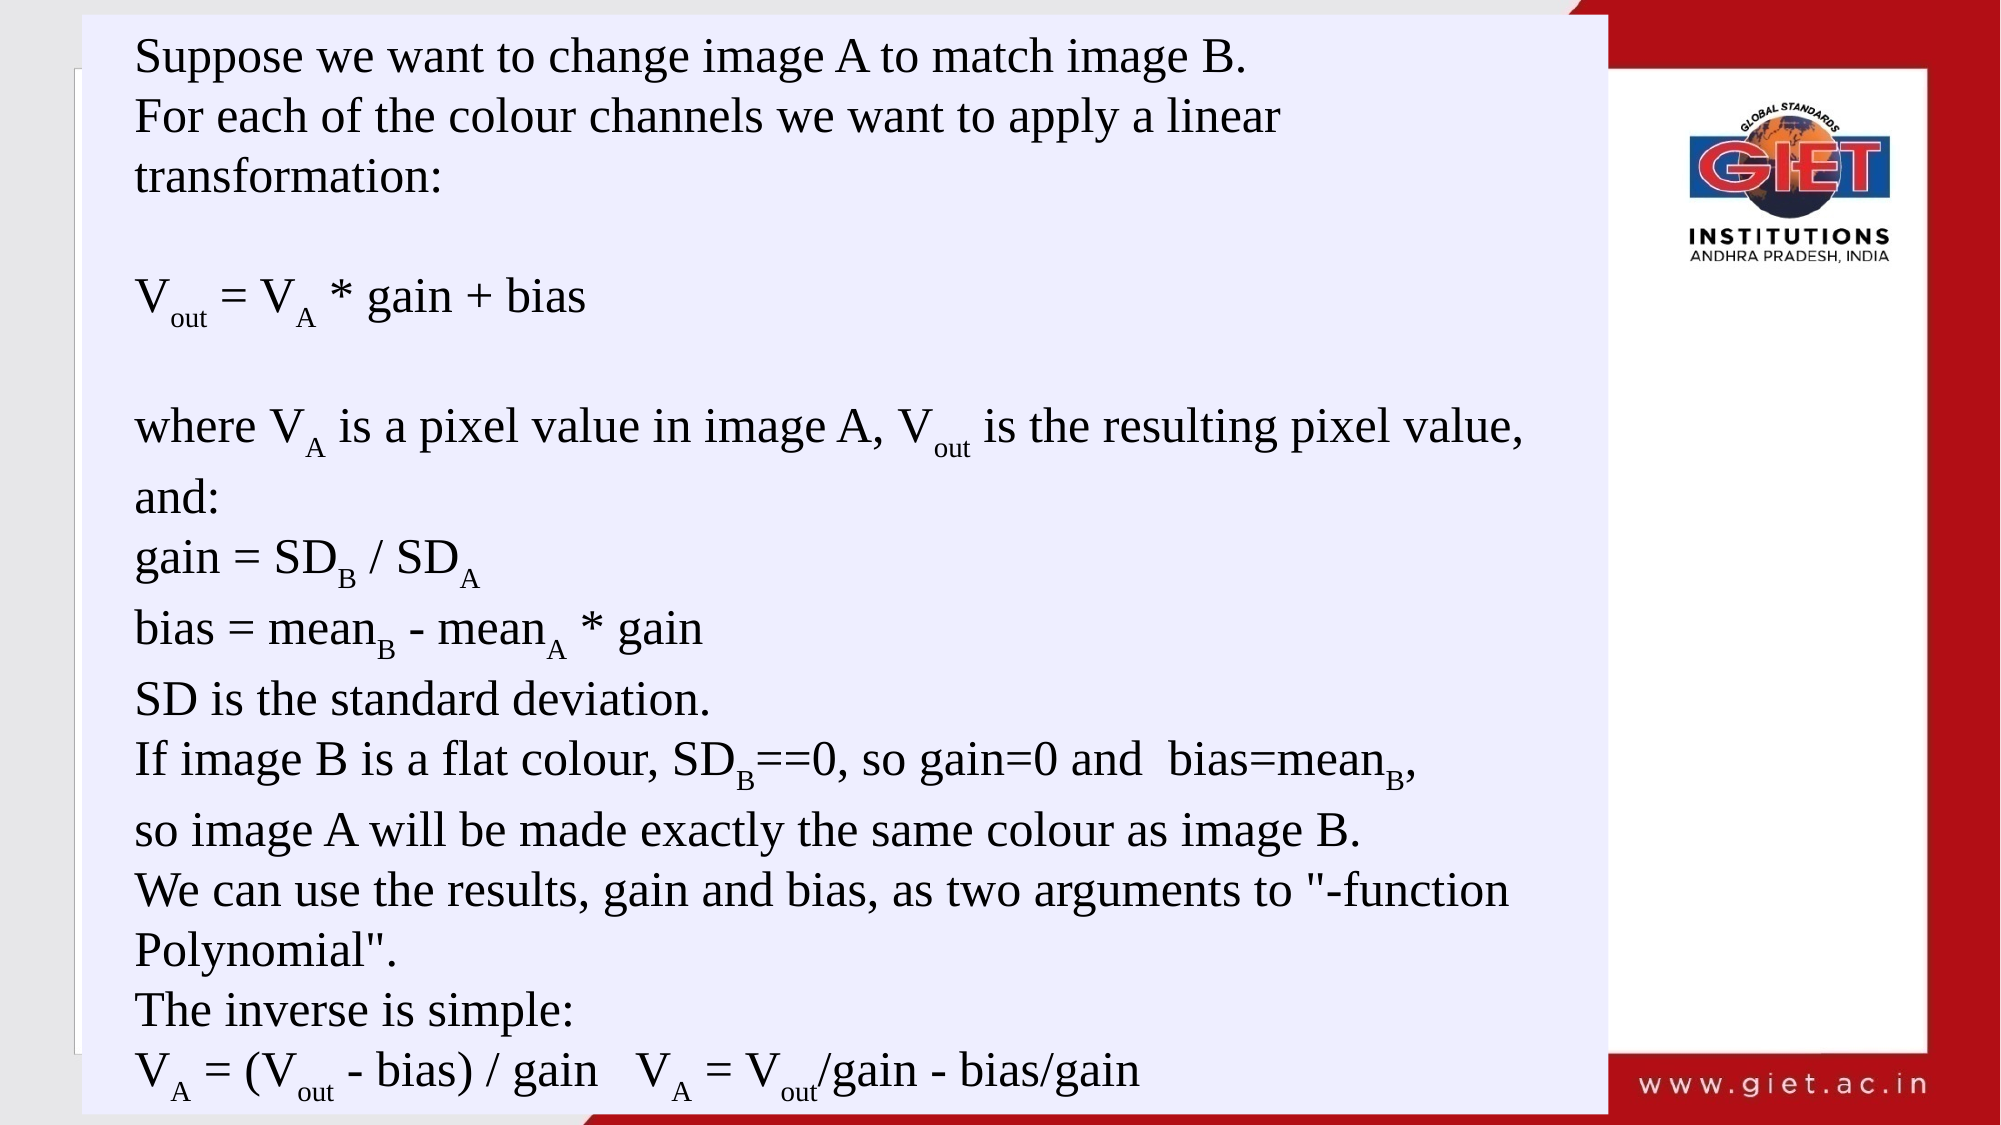

Suppose we want to change image A to match image B.
For each of the colour channels we want to apply a linear transformation:

Vout = VA * gain + bias

where VA is a pixel value in image A, Vout is the resulting pixel value, and:
gain = SDB / SDA
bias = meanB - meanA * gain
SD is the standard deviation.
If image B is a flat colour, SDB==0, so gain=0 and  bias=meanB,
so image A will be made exactly the same colour as image B.
We can use the results, gain and bias, as two arguments to "-function Polynomial".
The inverse is simple:
VA = (Vout - bias) / gain   VA = Vout/gain - bias/gain